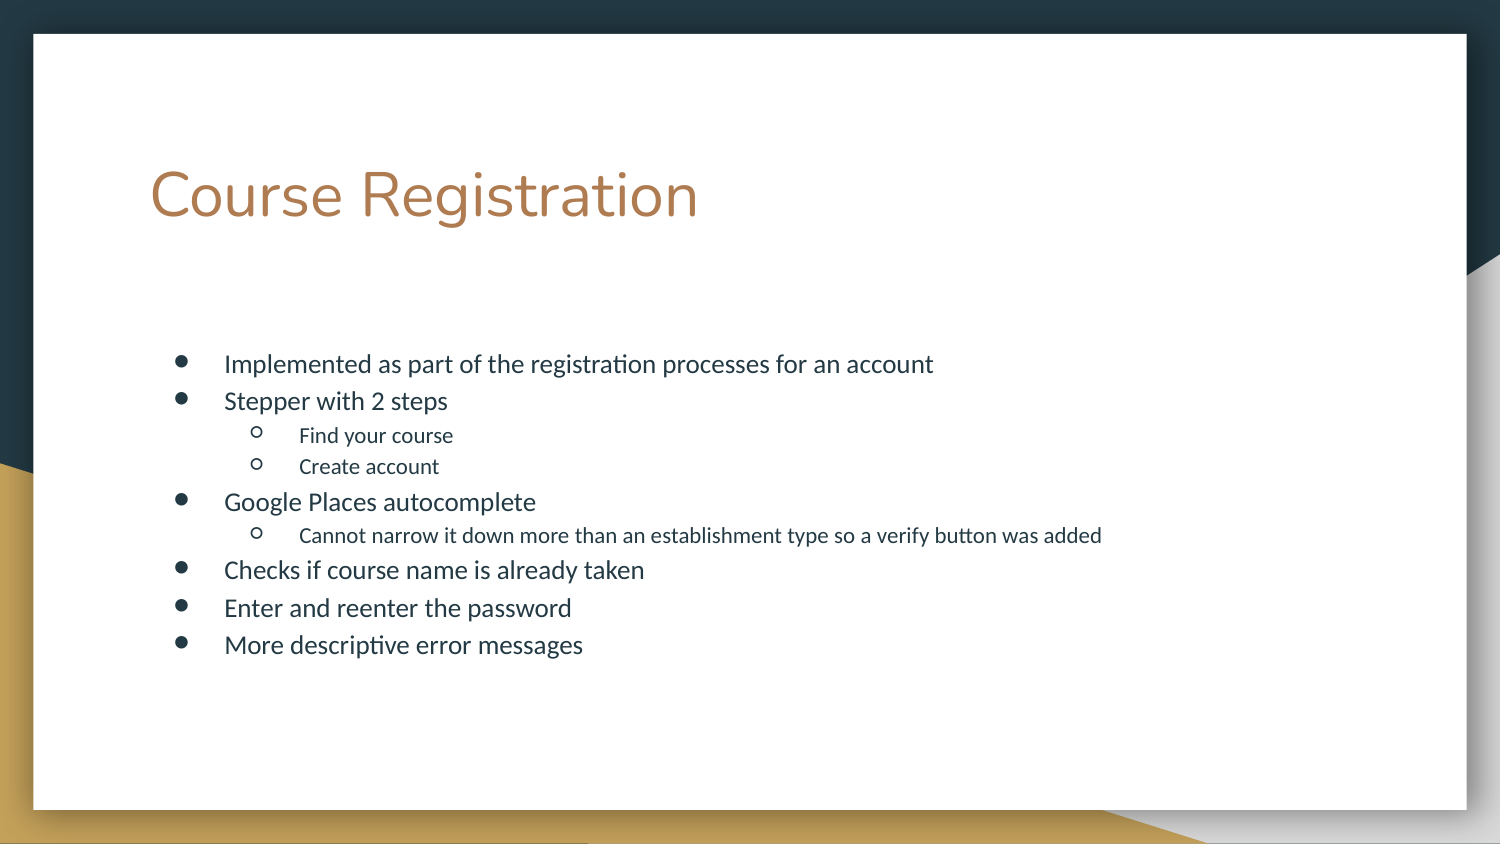

# Course Registration
Implemented as part of the registration processes for an account
Stepper with 2 steps
Find your course
Create account
Google Places autocomplete
Cannot narrow it down more than an establishment type so a verify button was added
Checks if course name is already taken
Enter and reenter the password
More descriptive error messages